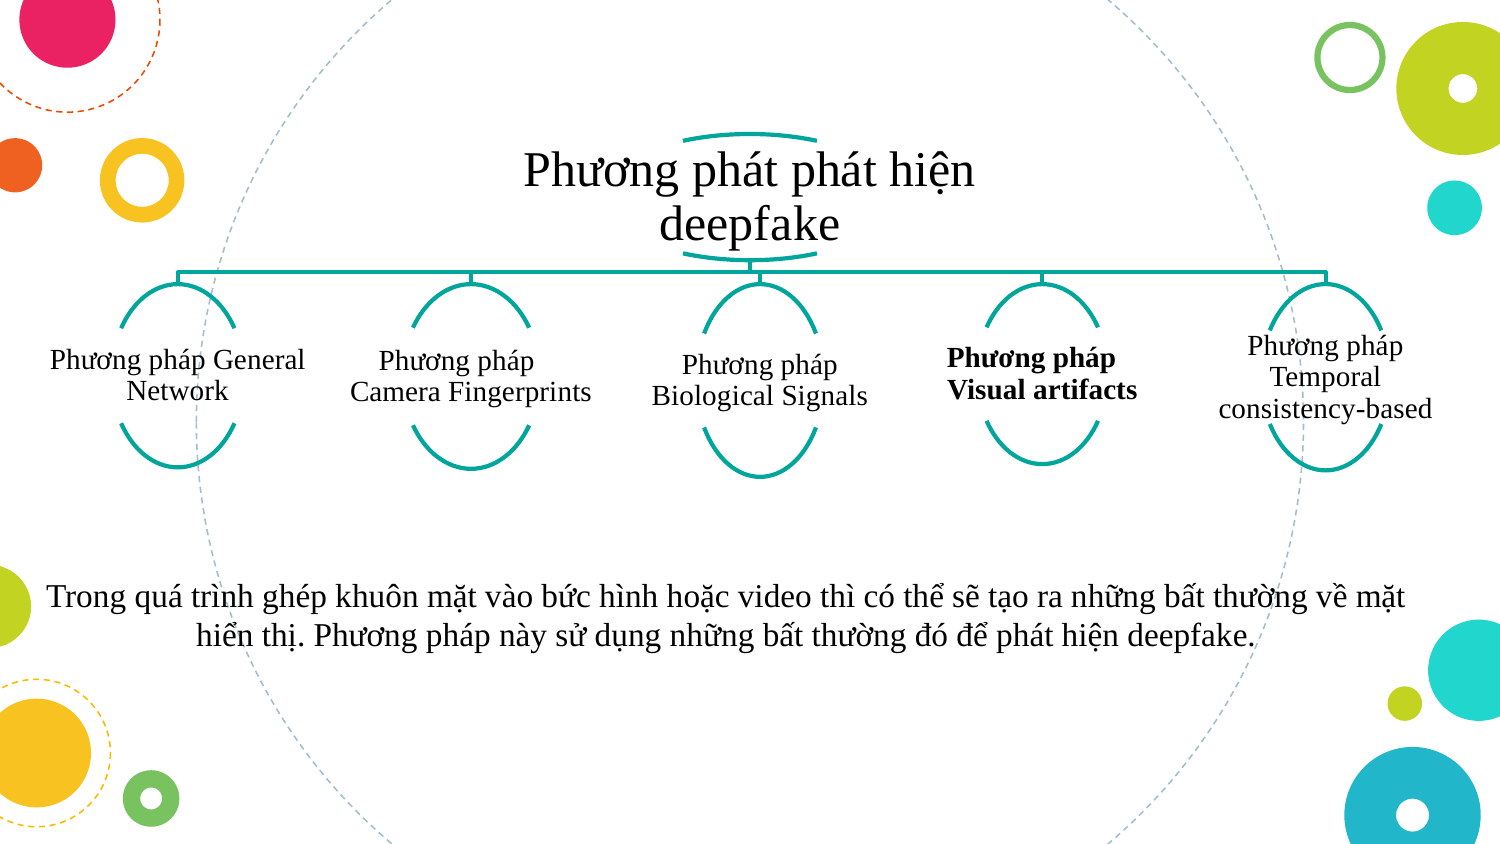

Phương phát phát hiện deepfake

Phương pháp    Visual artifacts

Phương pháp General Network

Phương pháp     Camera Fingerprints

Phương pháp Temporal consistency-based

Phương pháp Biological Signals
Trong quá trình ghép khuôn mặt vào bức hình hoặc video thì có thể sẽ tạo ra những bất thường về mặt hiển thị. Phương pháp này sử dụng những bất thường đó để phát hiện deepfake.